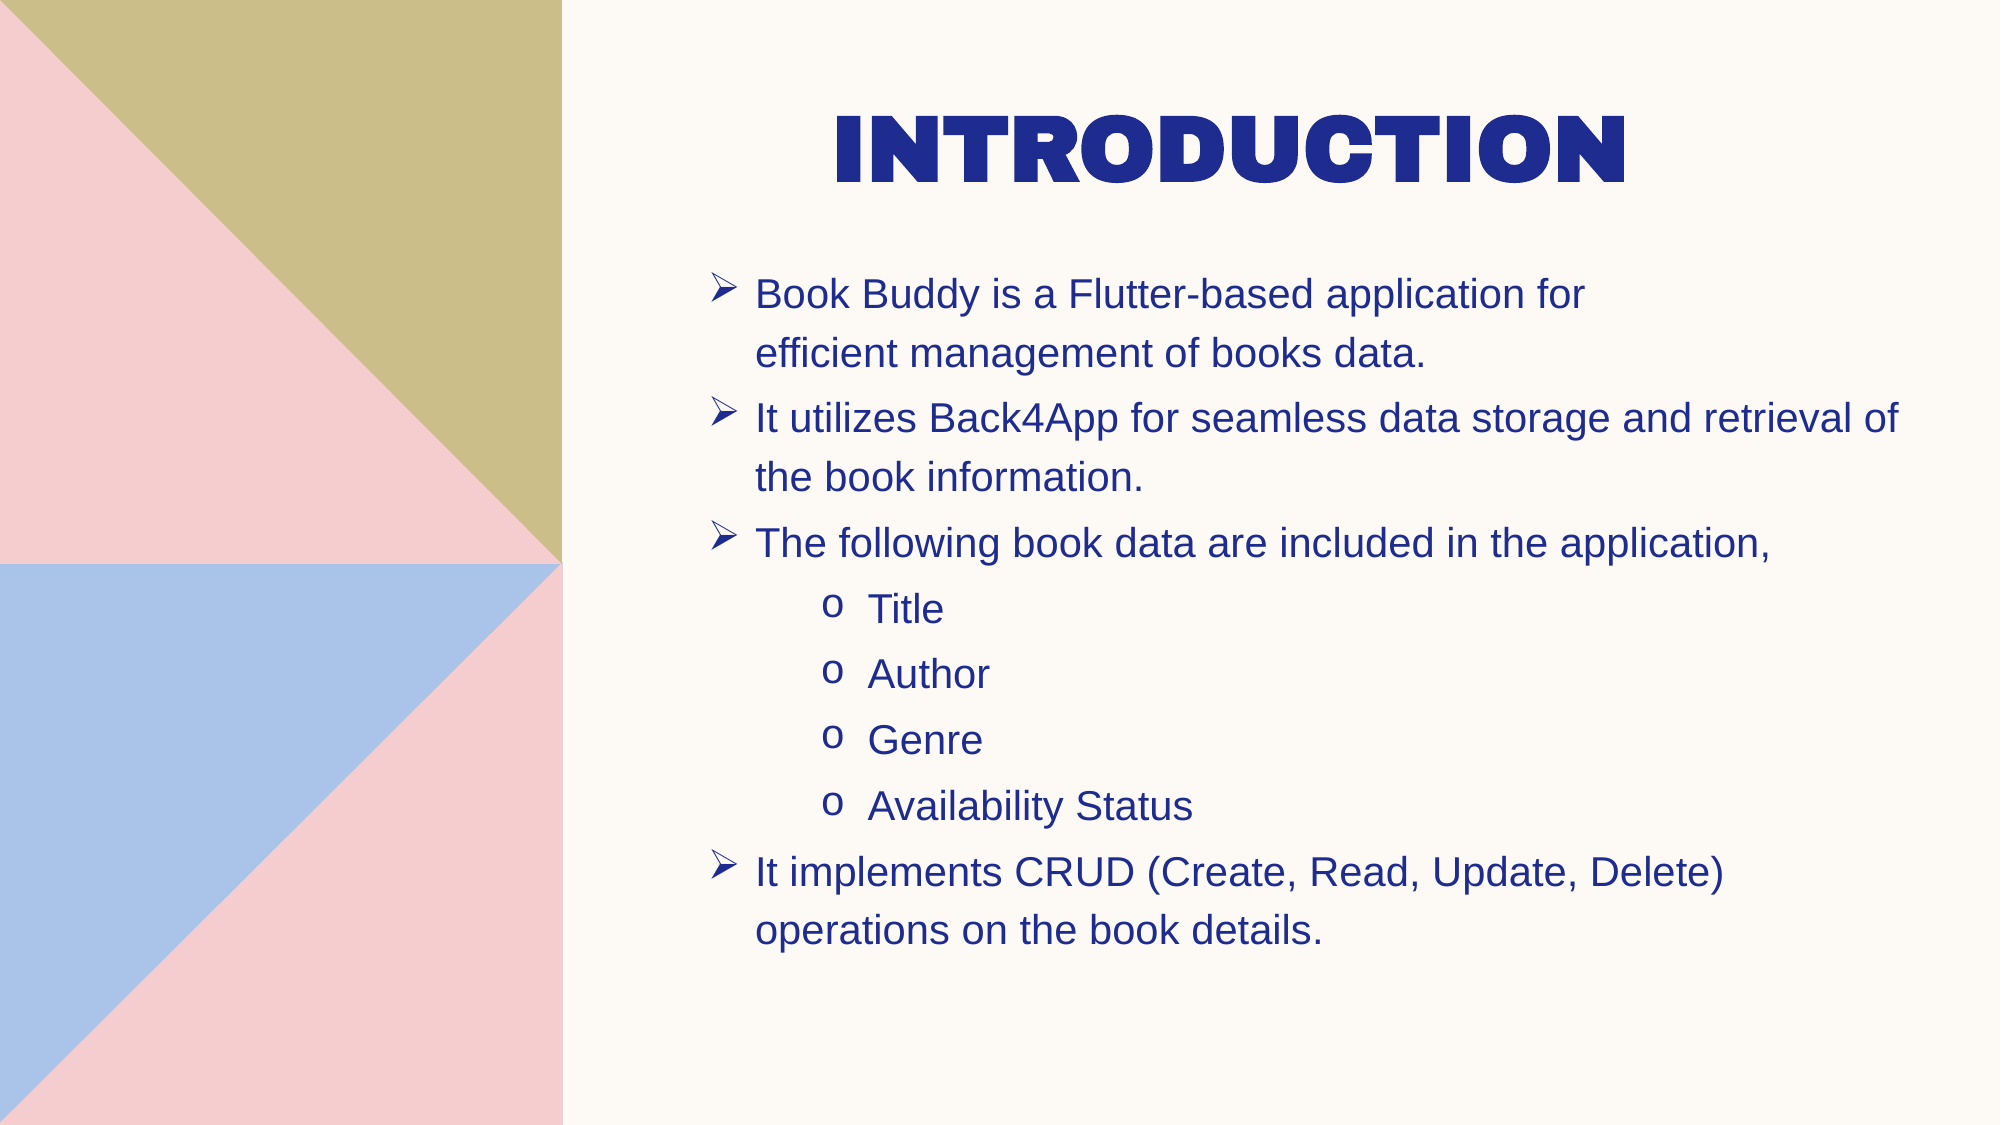

# INTRODUCTION
Book Buddy is a Flutter-based application for efficient management of books data.
It utilizes Back4App for seamless data storage and retrieval of the book information.
The following book data are included in the application,
Title
Author
Genre
Availability Status
It implements CRUD (Create, Read, Update, Delete) operations on the book details.